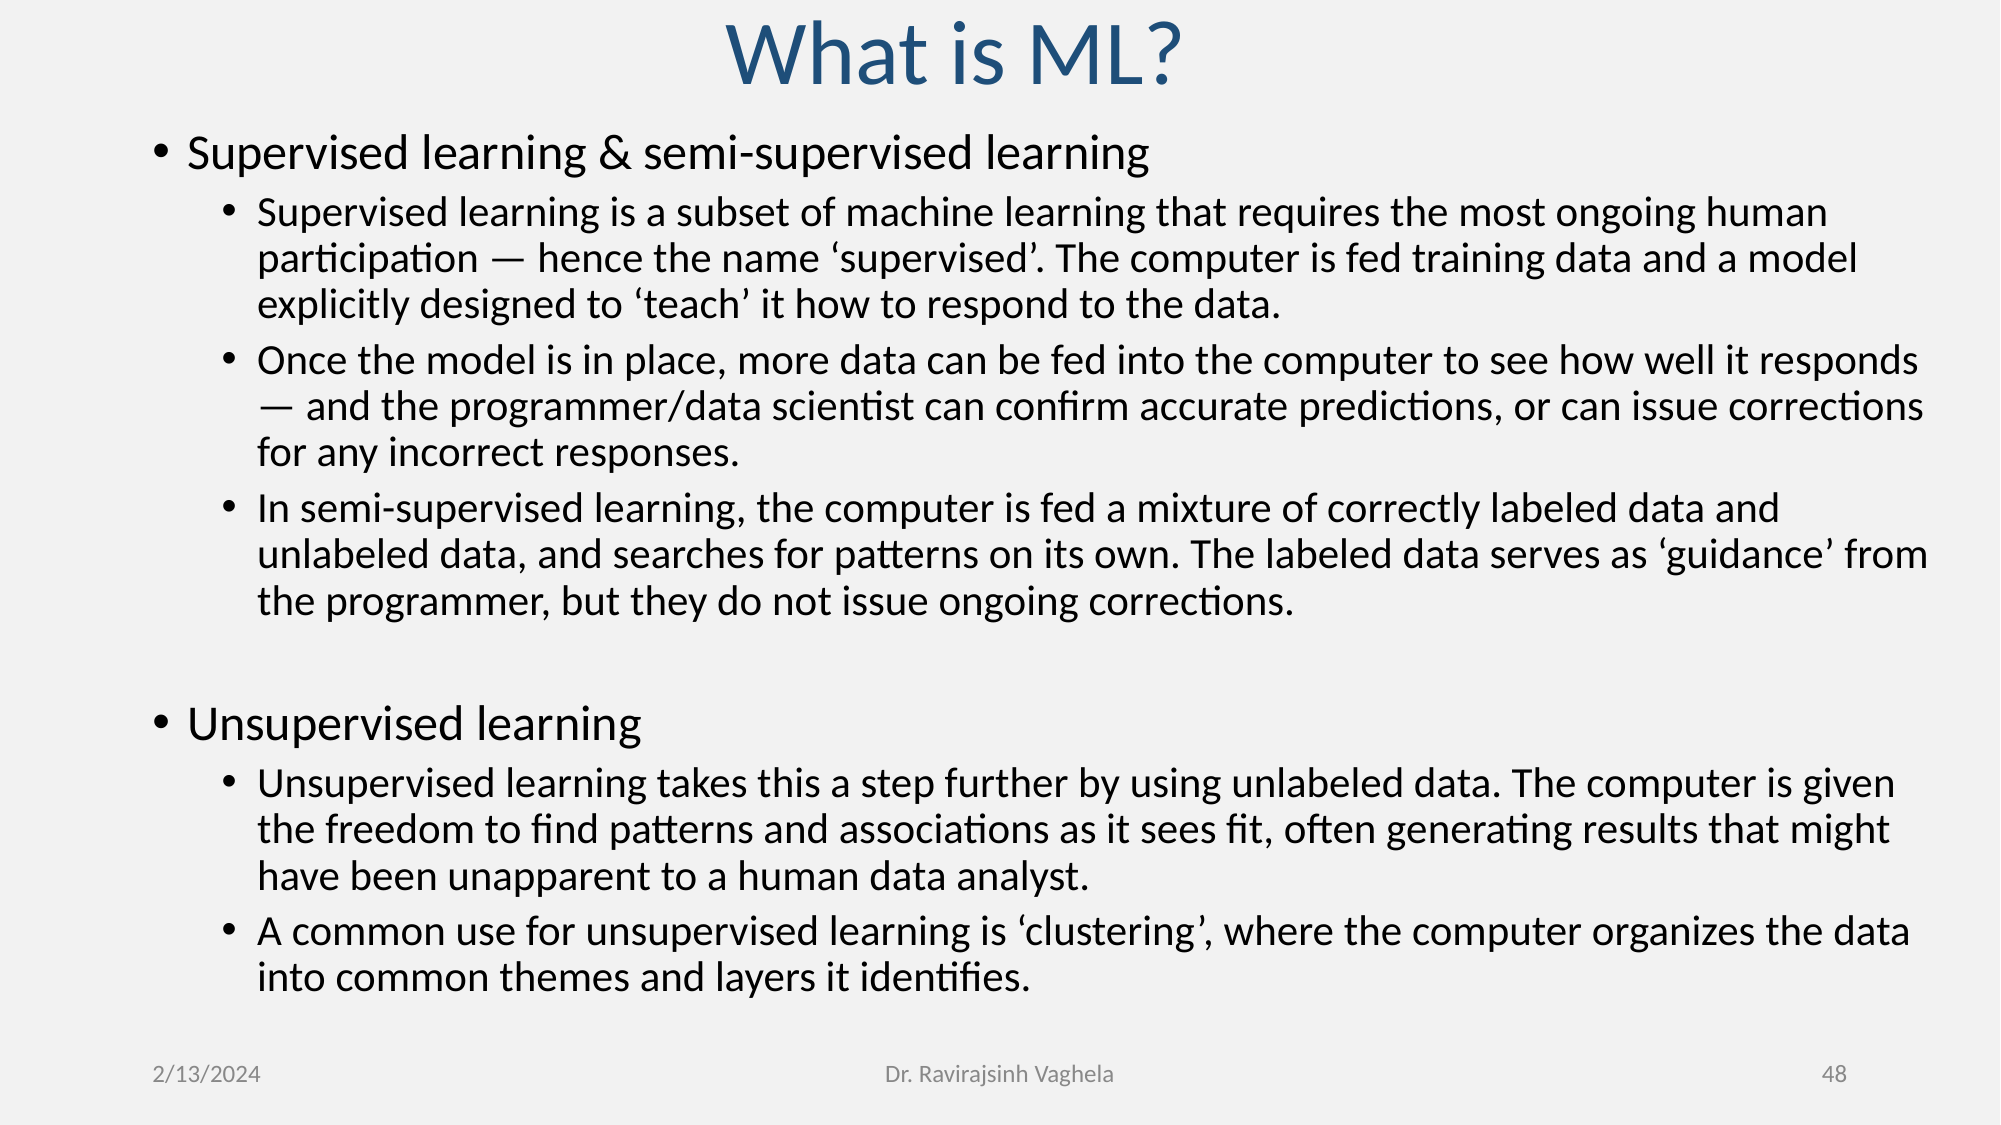

What is ML?
Supervised learning & semi-supervised learning
Supervised learning is a subset of machine learning that requires the most ongoing human participation — hence the name ‘supervised’. The computer is fed training data and a model explicitly designed to ‘teach’ it how to respond to the data.
Once the model is in place, more data can be fed into the computer to see how well it responds — and the programmer/data scientist can confirm accurate predictions, or can issue corrections for any incorrect responses.
In semi-supervised learning, the computer is fed a mixture of correctly labeled data and unlabeled data, and searches for patterns on its own. The labeled data serves as ‘guidance’ from the programmer, but they do not issue ongoing corrections.

Unsupervised learning
Unsupervised learning takes this a step further by using unlabeled data. The computer is given the freedom to find patterns and associations as it sees fit, often generating results that might have been unapparent to a human data analyst.
A common use for unsupervised learning is ‘clustering’, where the computer organizes the data into common themes and layers it identifies.
2/13/2024
Dr. Ravirajsinh Vaghela
48